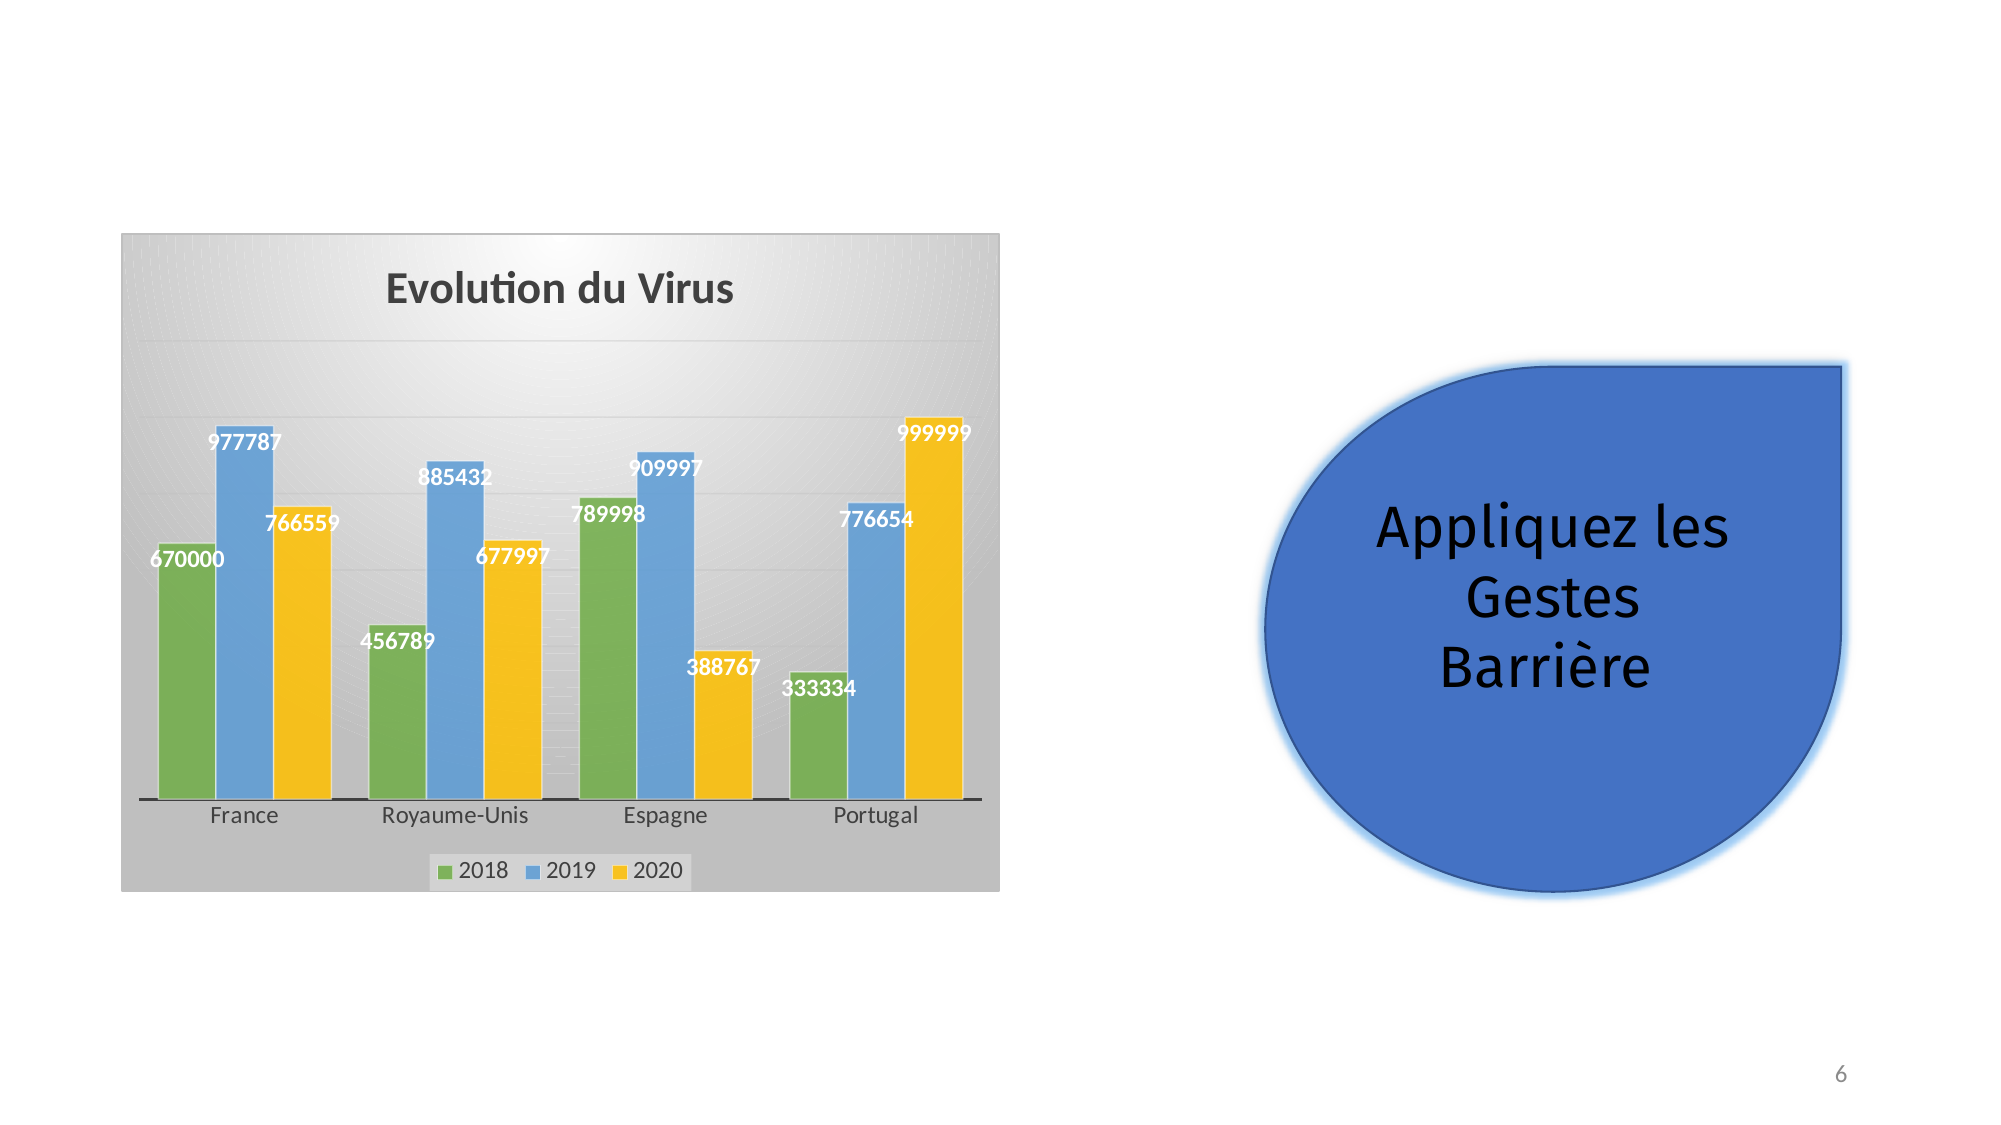

### Chart: Evolution du Virus

| Category | 2018 | 2019 | 2020 |
|---|---|---|---|
| France | 670000.0 | 977787.0 | 766559.0 |
| Royaume-Unis | 456789.0 | 885432.0 | 677997.0 |
| Espagne | 789998.0 | 909997.0 | 388767.0 |
| Portugal | 333334.0 | 776654.0 | 999999.0 |
Appliquez les Gestes Barrière

6